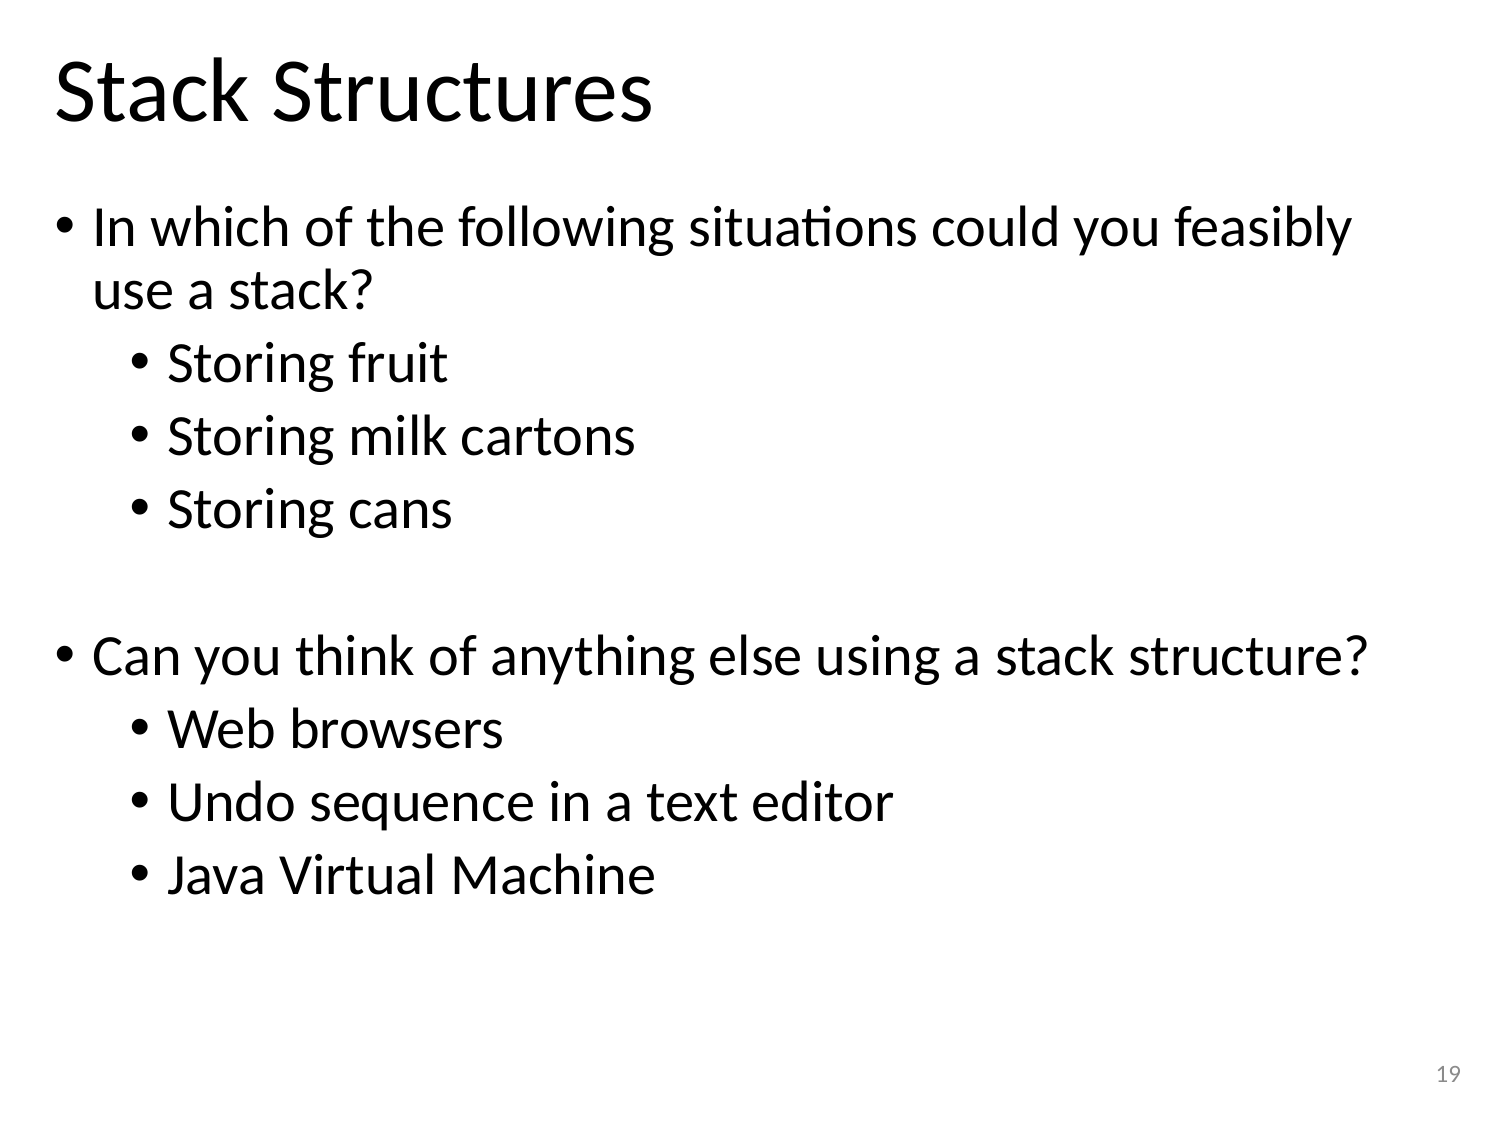

# Stack Structures
In which of the following situations could you feasibly use a stack?
Storing fruit
Storing milk cartons
Storing cans
Can you think of anything else using a stack structure?
Web browsers
Undo sequence in a text editor
Java Virtual Machine

19